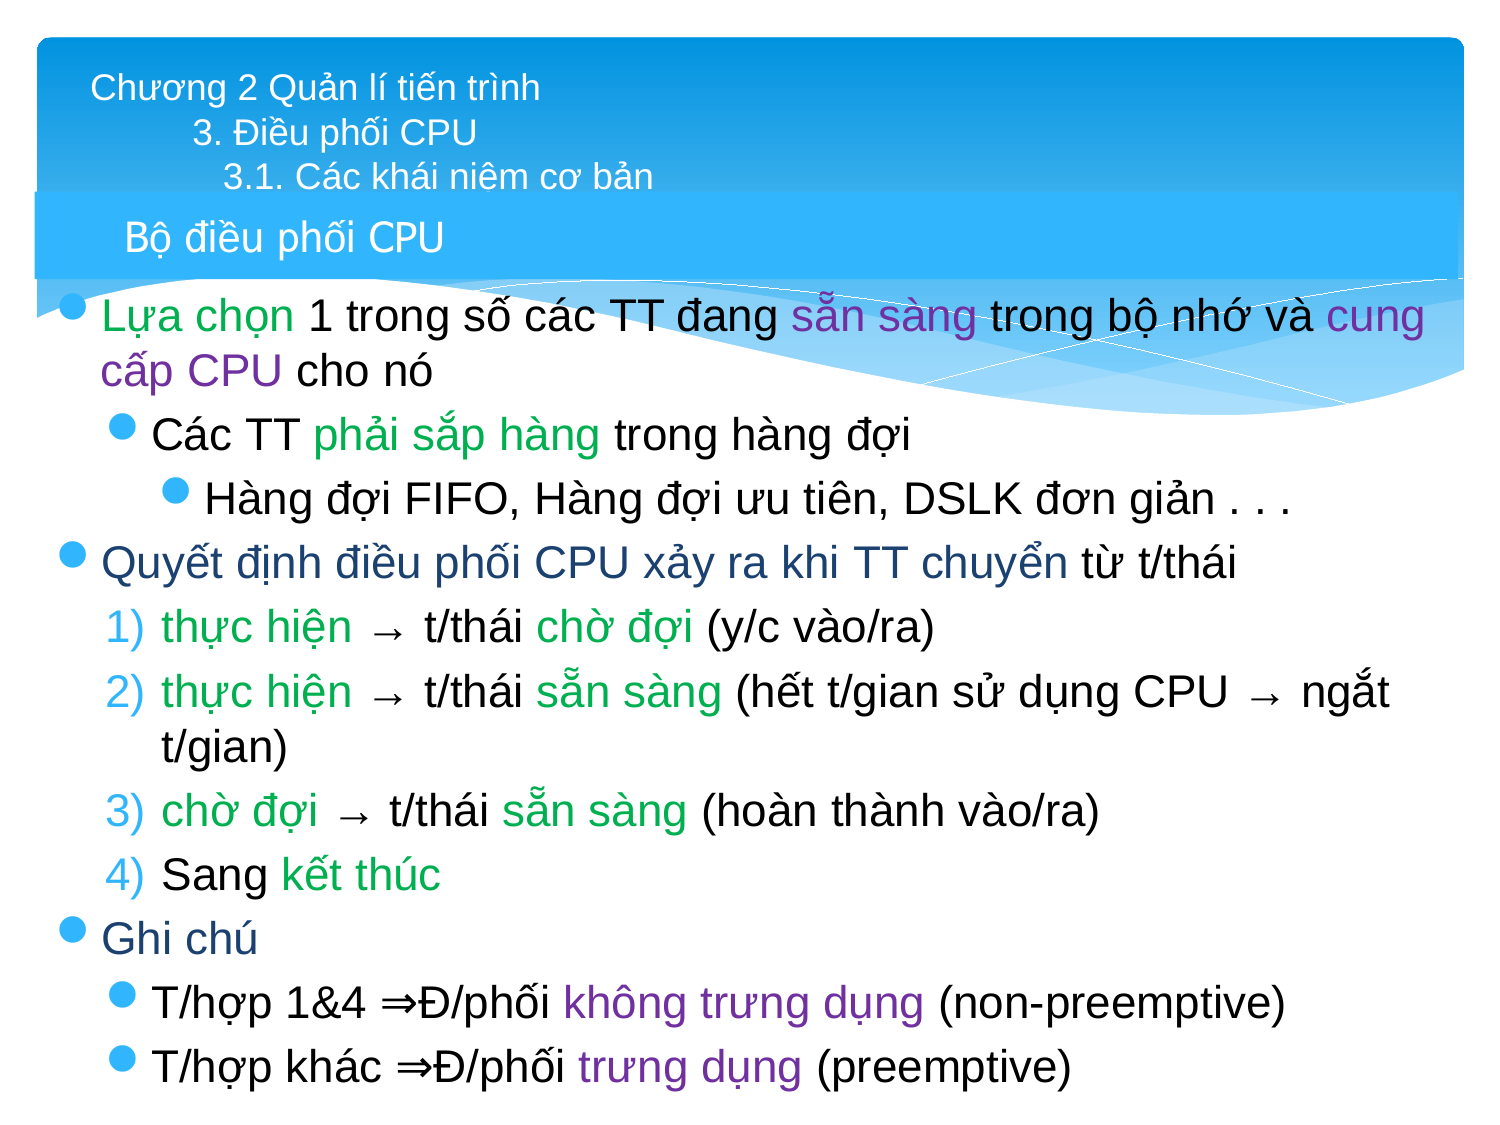

# Chương 2 Quản lí tiến trình 3. Điều phối CPU 3.1. Các khái niệm cơ bản
Bộ điều phối CPU
Lựa chọn 1 trong số các TT đang sẵn sàng trong bộ nhớ và cung cấp CPU cho nó
Các TT phải sắp hàng trong hàng đợi
Hàng đợi FIFO, Hàng đợi ưu tiên, DSLK đơn giản . . .
Quyết định điều phối CPU xảy ra khi TT chuyển từ t/thái
thực hiện → t/thái chờ đợi (y/c vào/ra)
thực hiện → t/thái sẵn sàng (hết t/gian sử dụng CPU → ngắt t/gian)
chờ đợi → t/thái sẵn sàng (hoàn thành vào/ra)
Sang kết thúc
Ghi chú
T/hợp 1&4 ⇒Đ/phối không trưng dụng (non-preemptive)
T/hợp khác ⇒Đ/phối trưng dụng (preemptive)